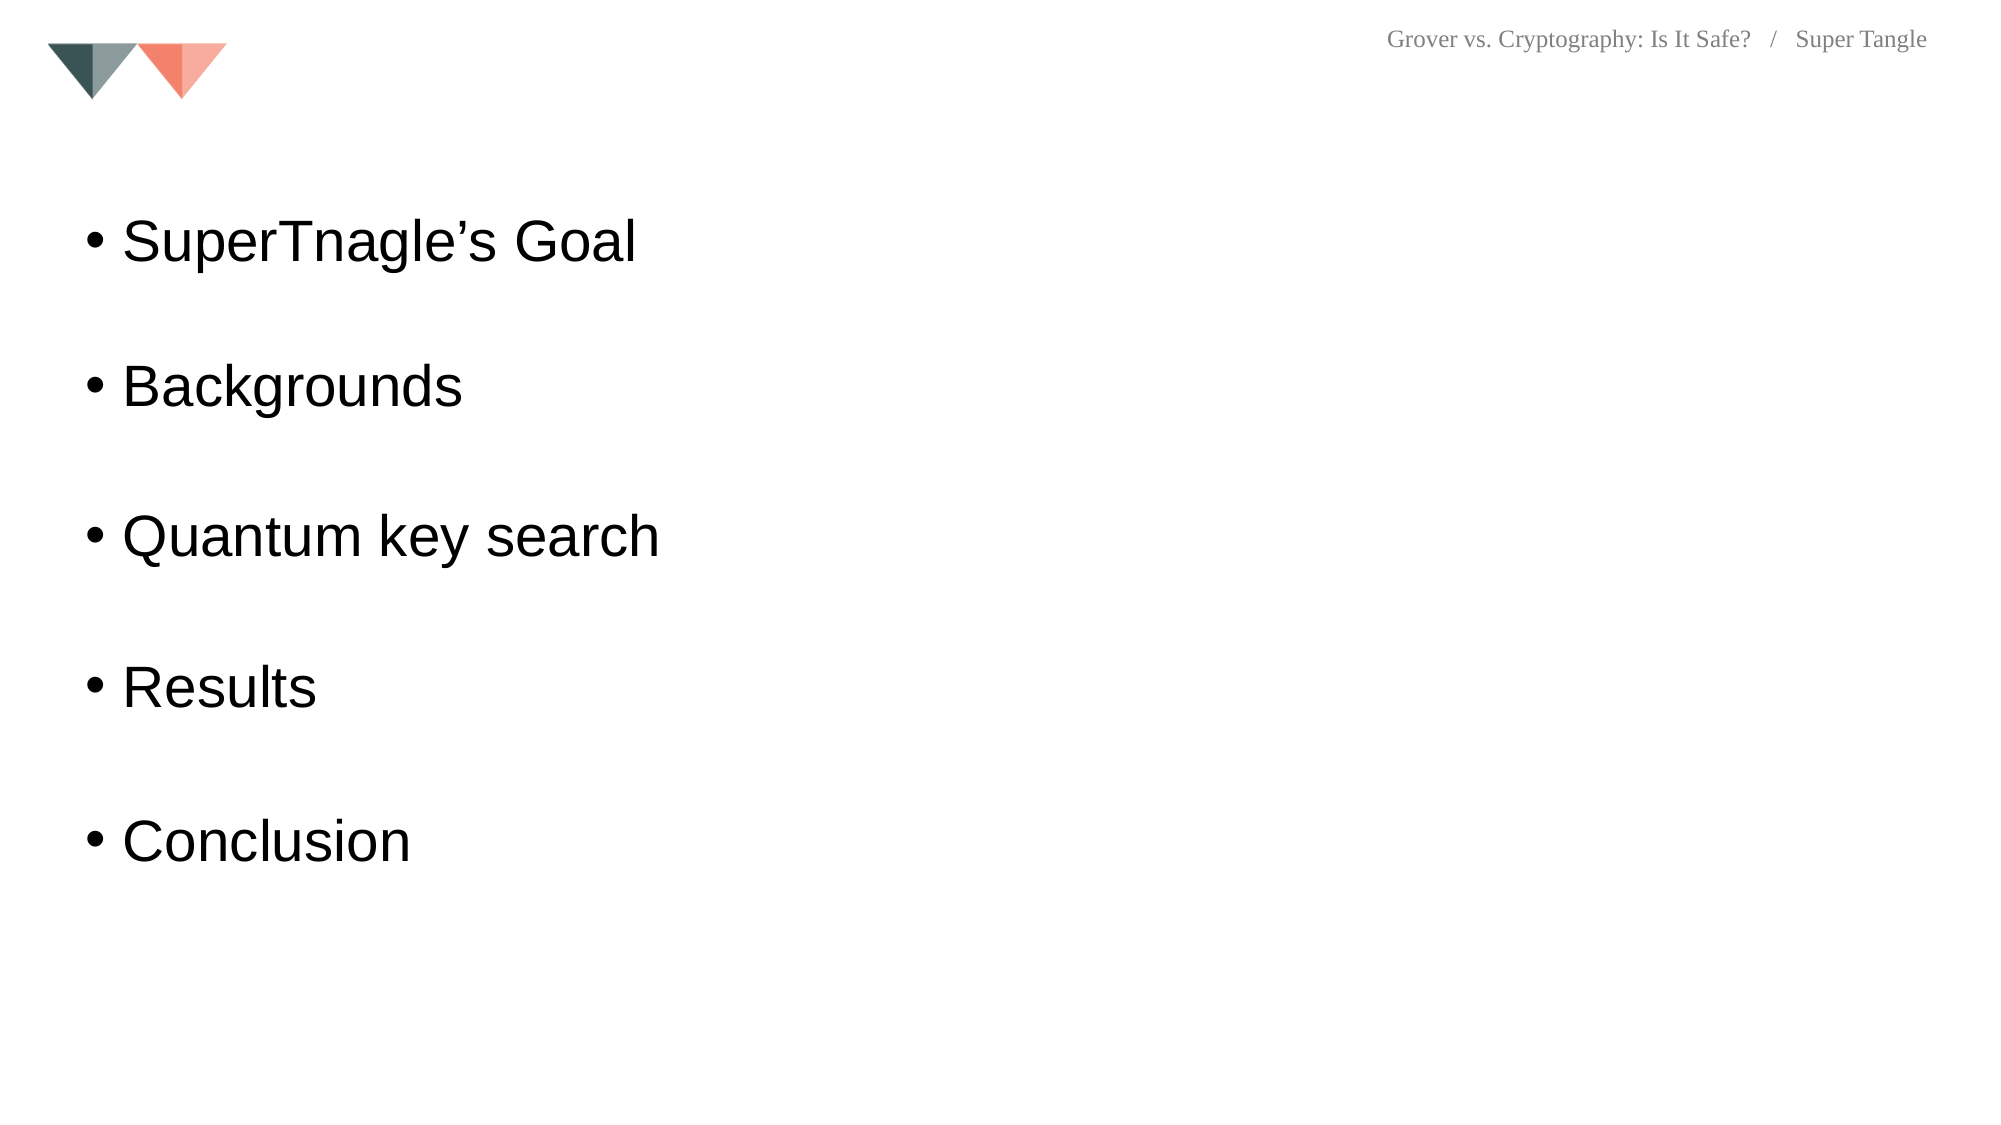

SuperTnagle’s Goal
Backgrounds
Quantum key search
Results
Conclusion